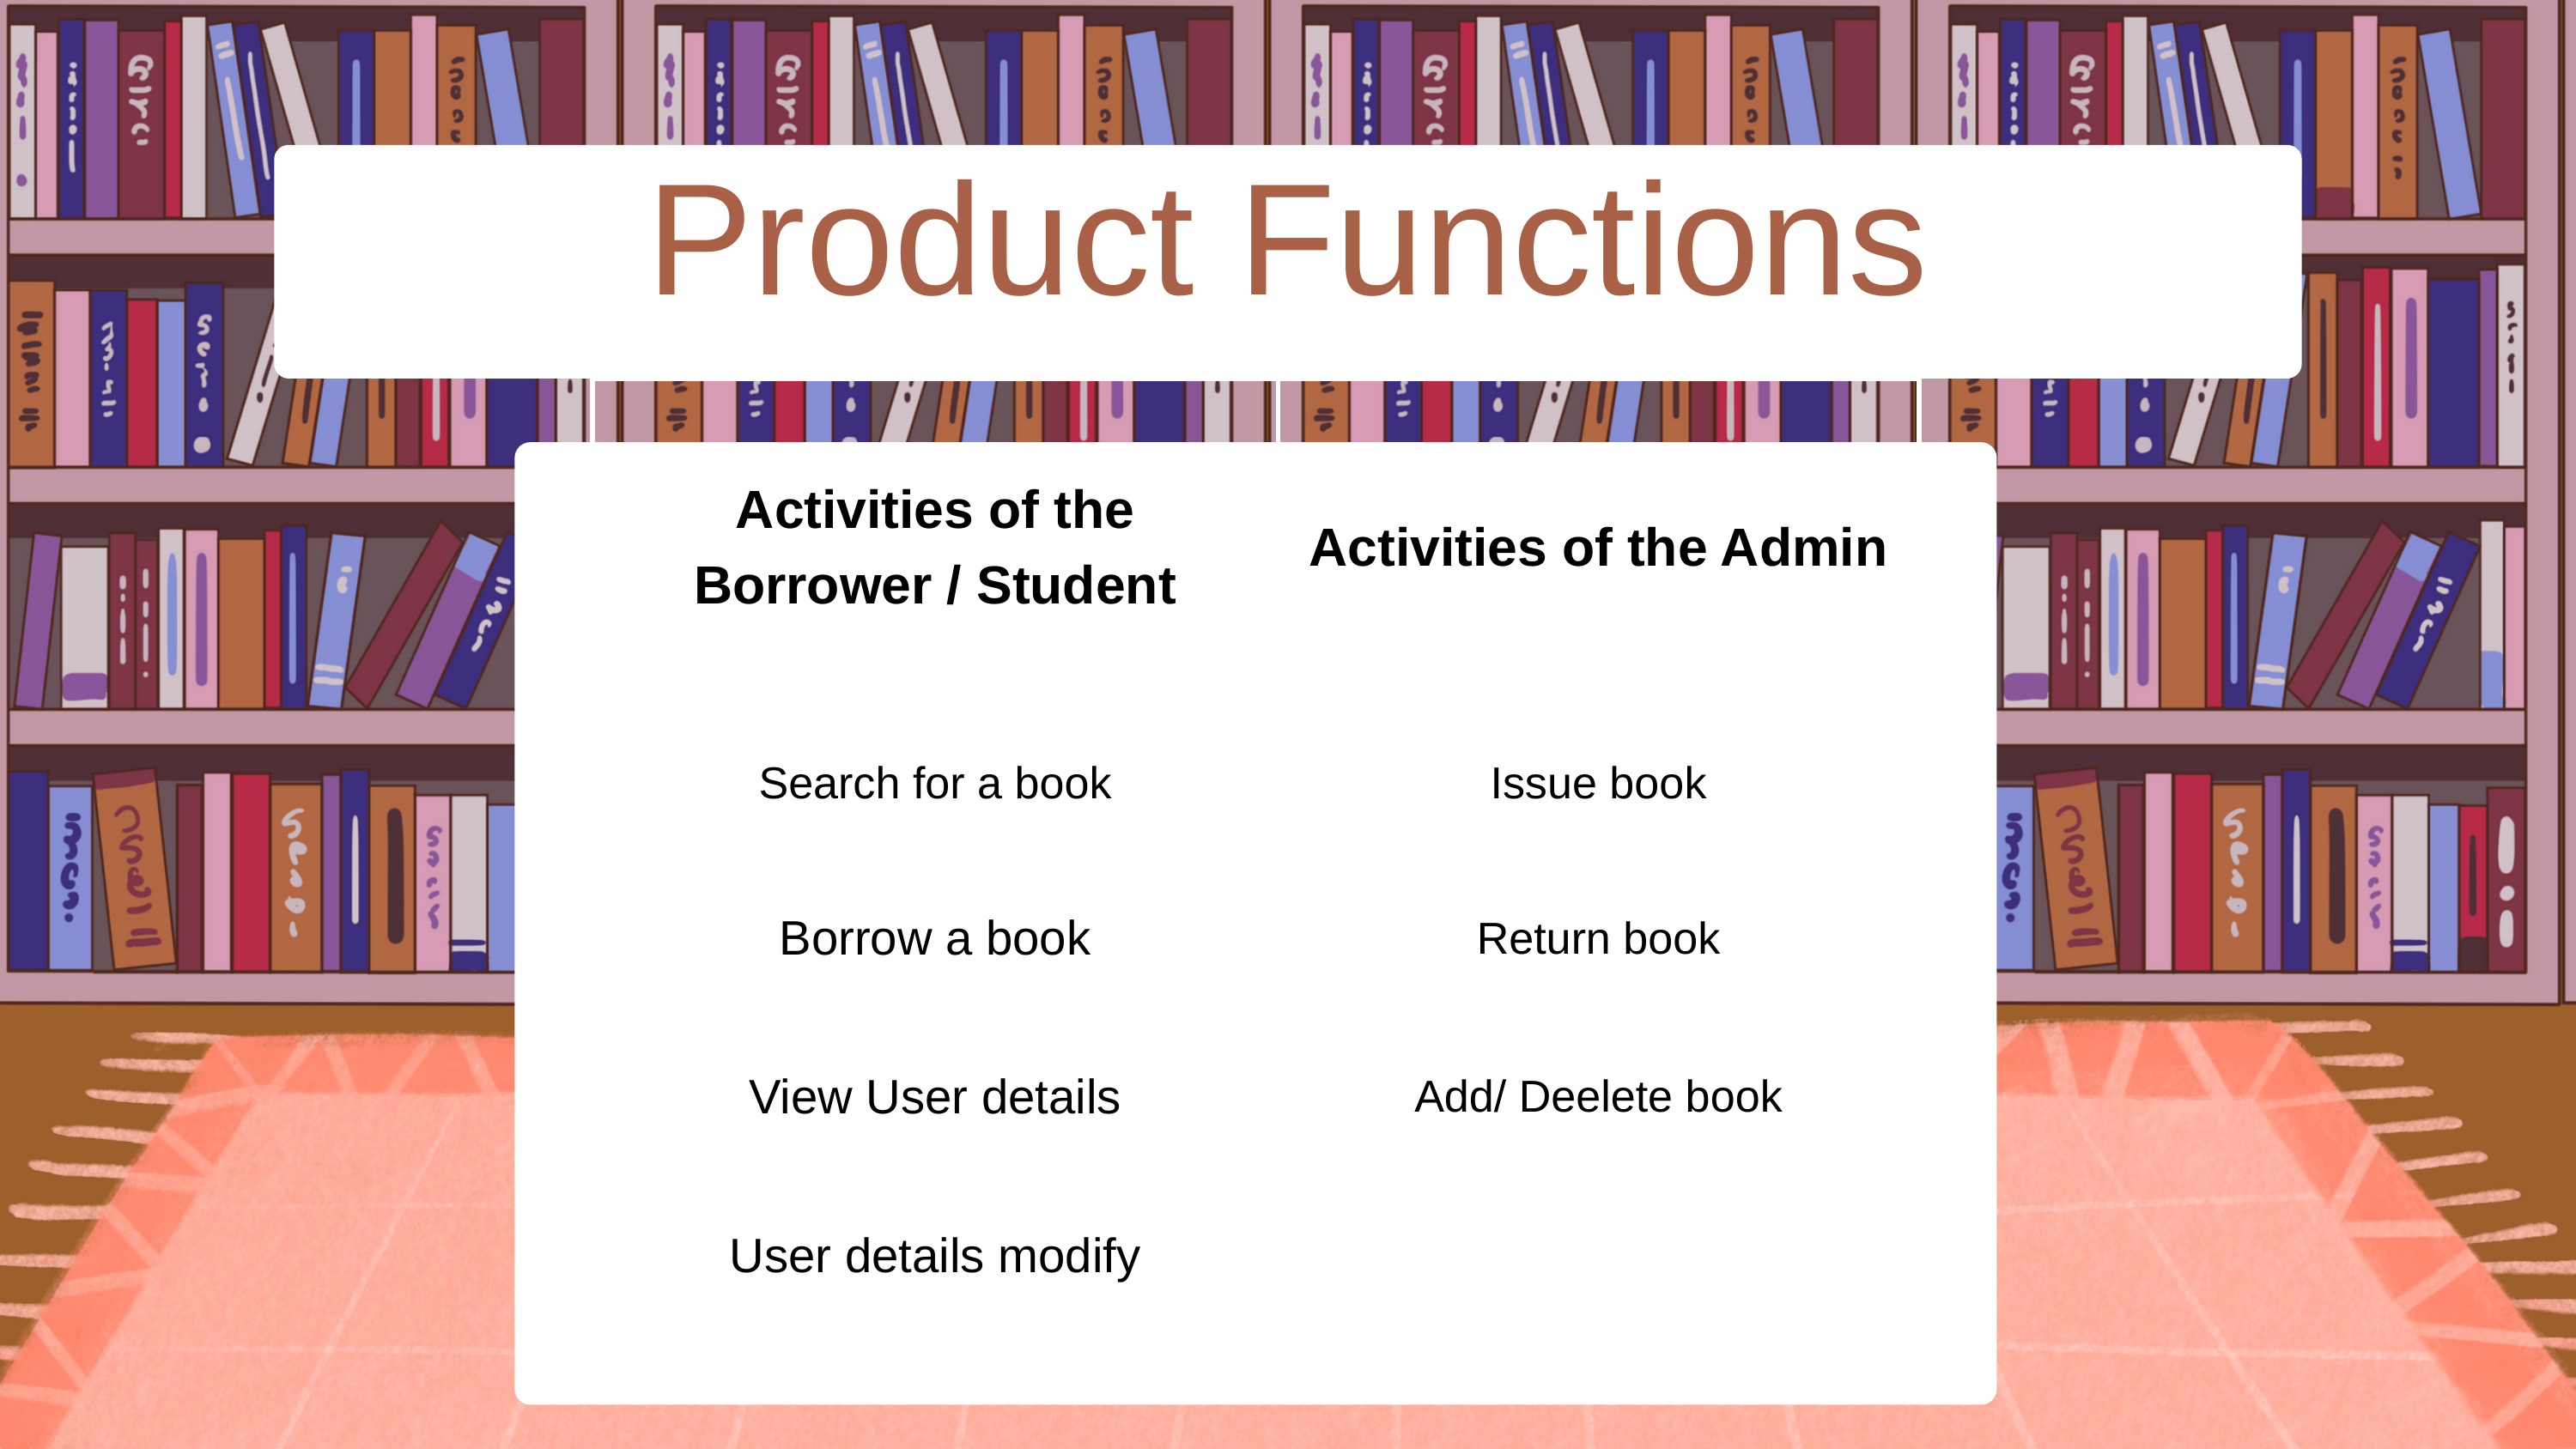

Product Functions
| Activities of the Borrower / Student | Activities of the Admin |
| --- | --- |
| Search for a book | Issue book |
| Borrow a book | Return book |
| View User details | Add/ Deelete book |
| User details modify |  |